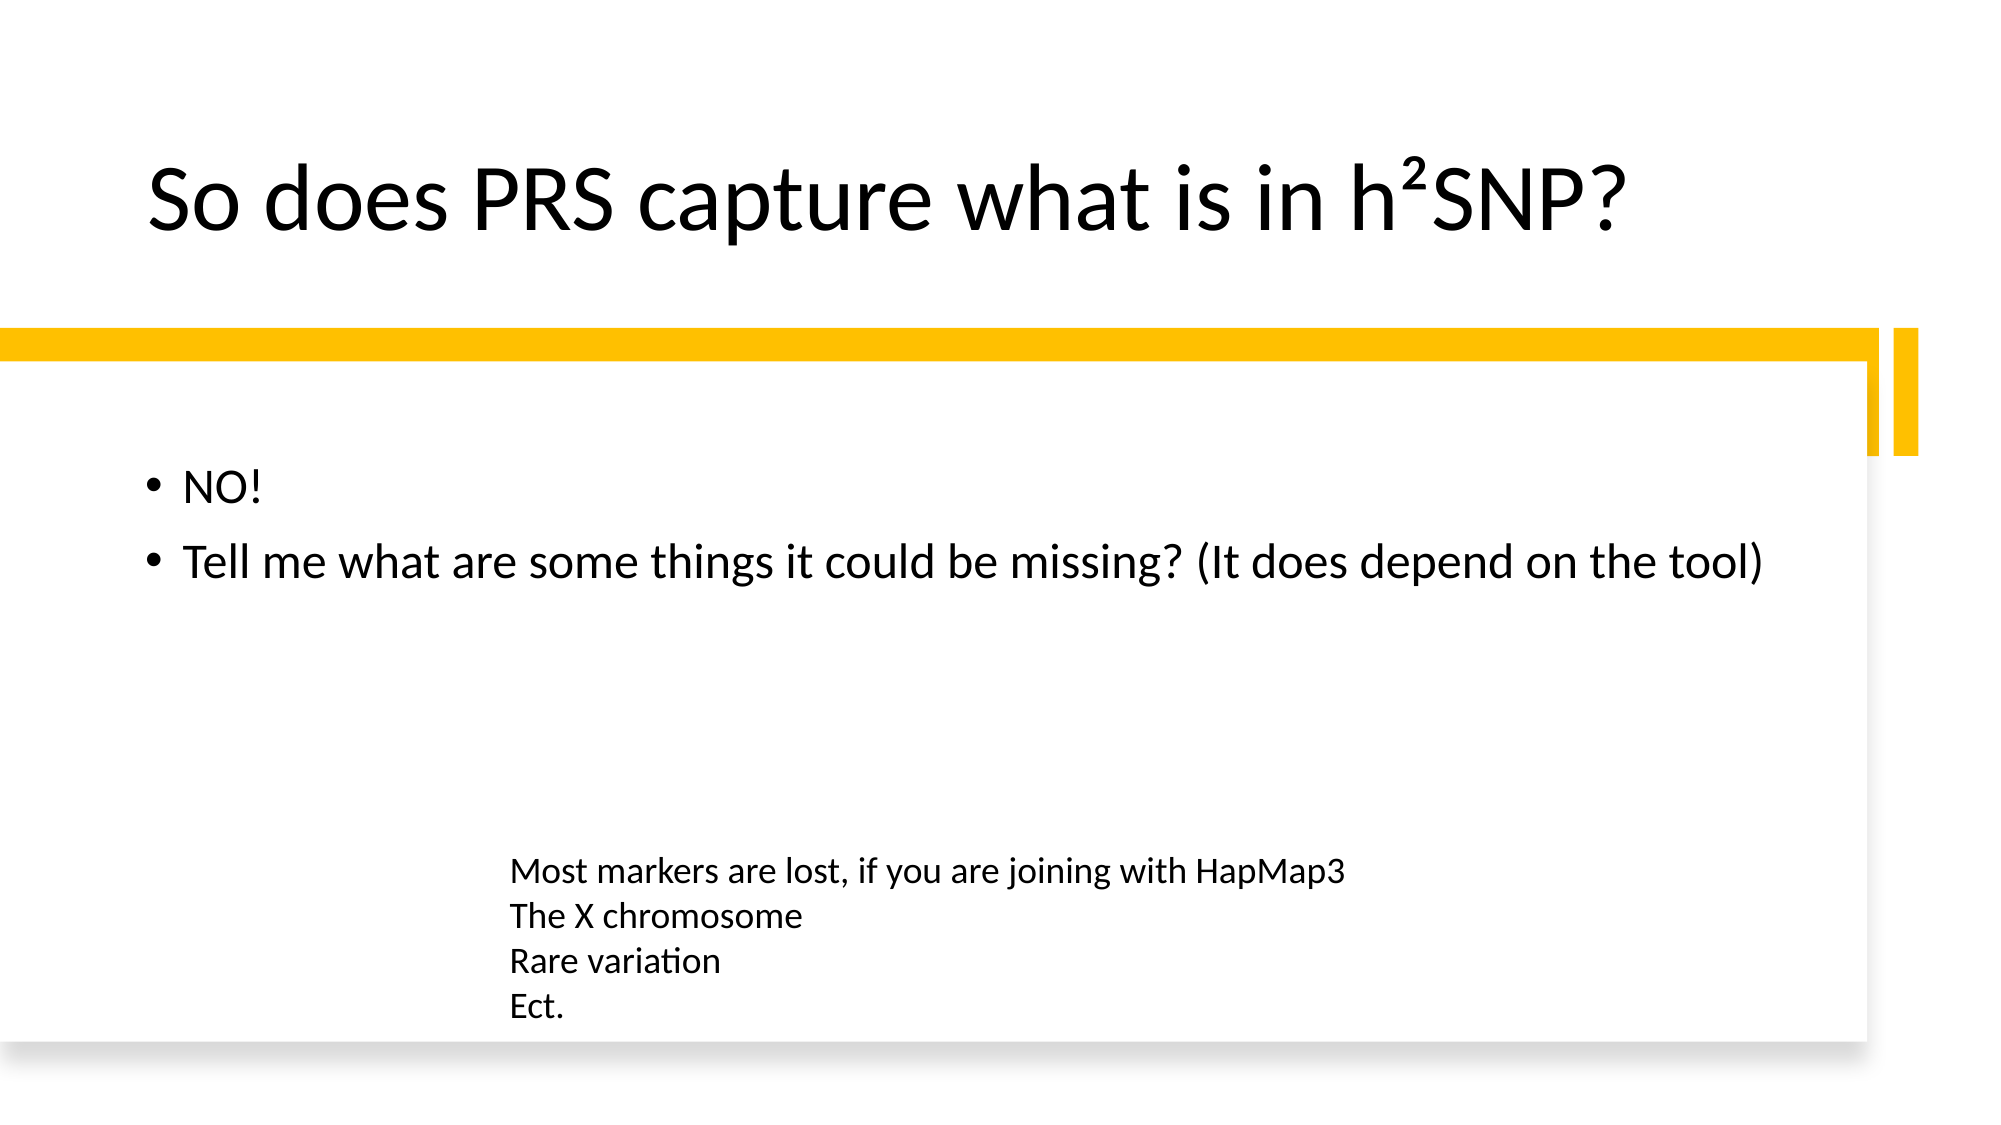

# So does PRS capture what is in h²SNP?

NO!
Tell me what are some things it could be missing? (It does depend on the tool)
Most markers are lost, if you are joining with HapMap3
The X chromosome
Rare variation
Ect.